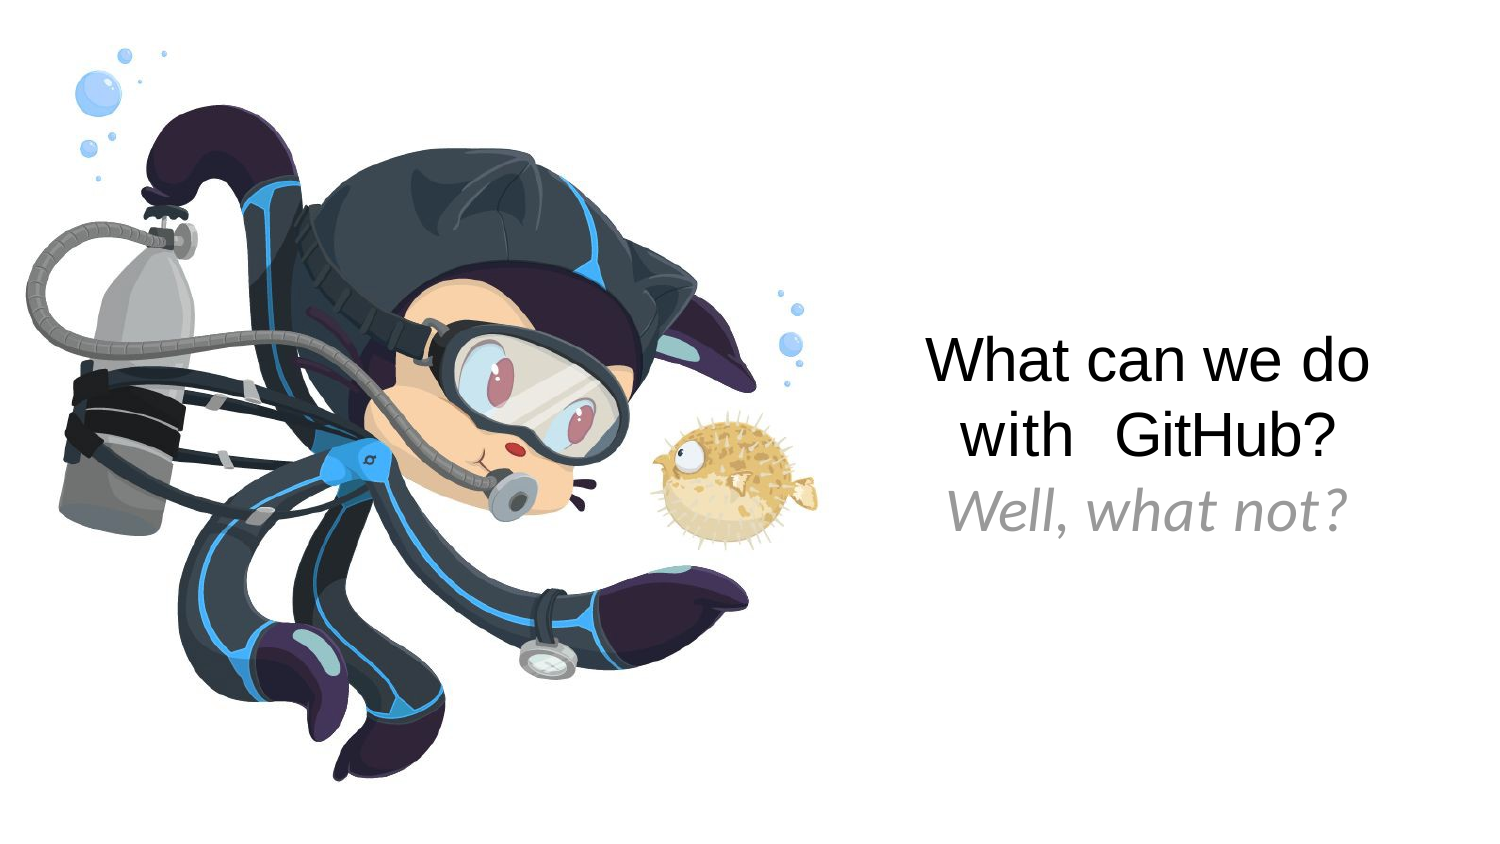

What can we do with  GitHub?
Well, what not?